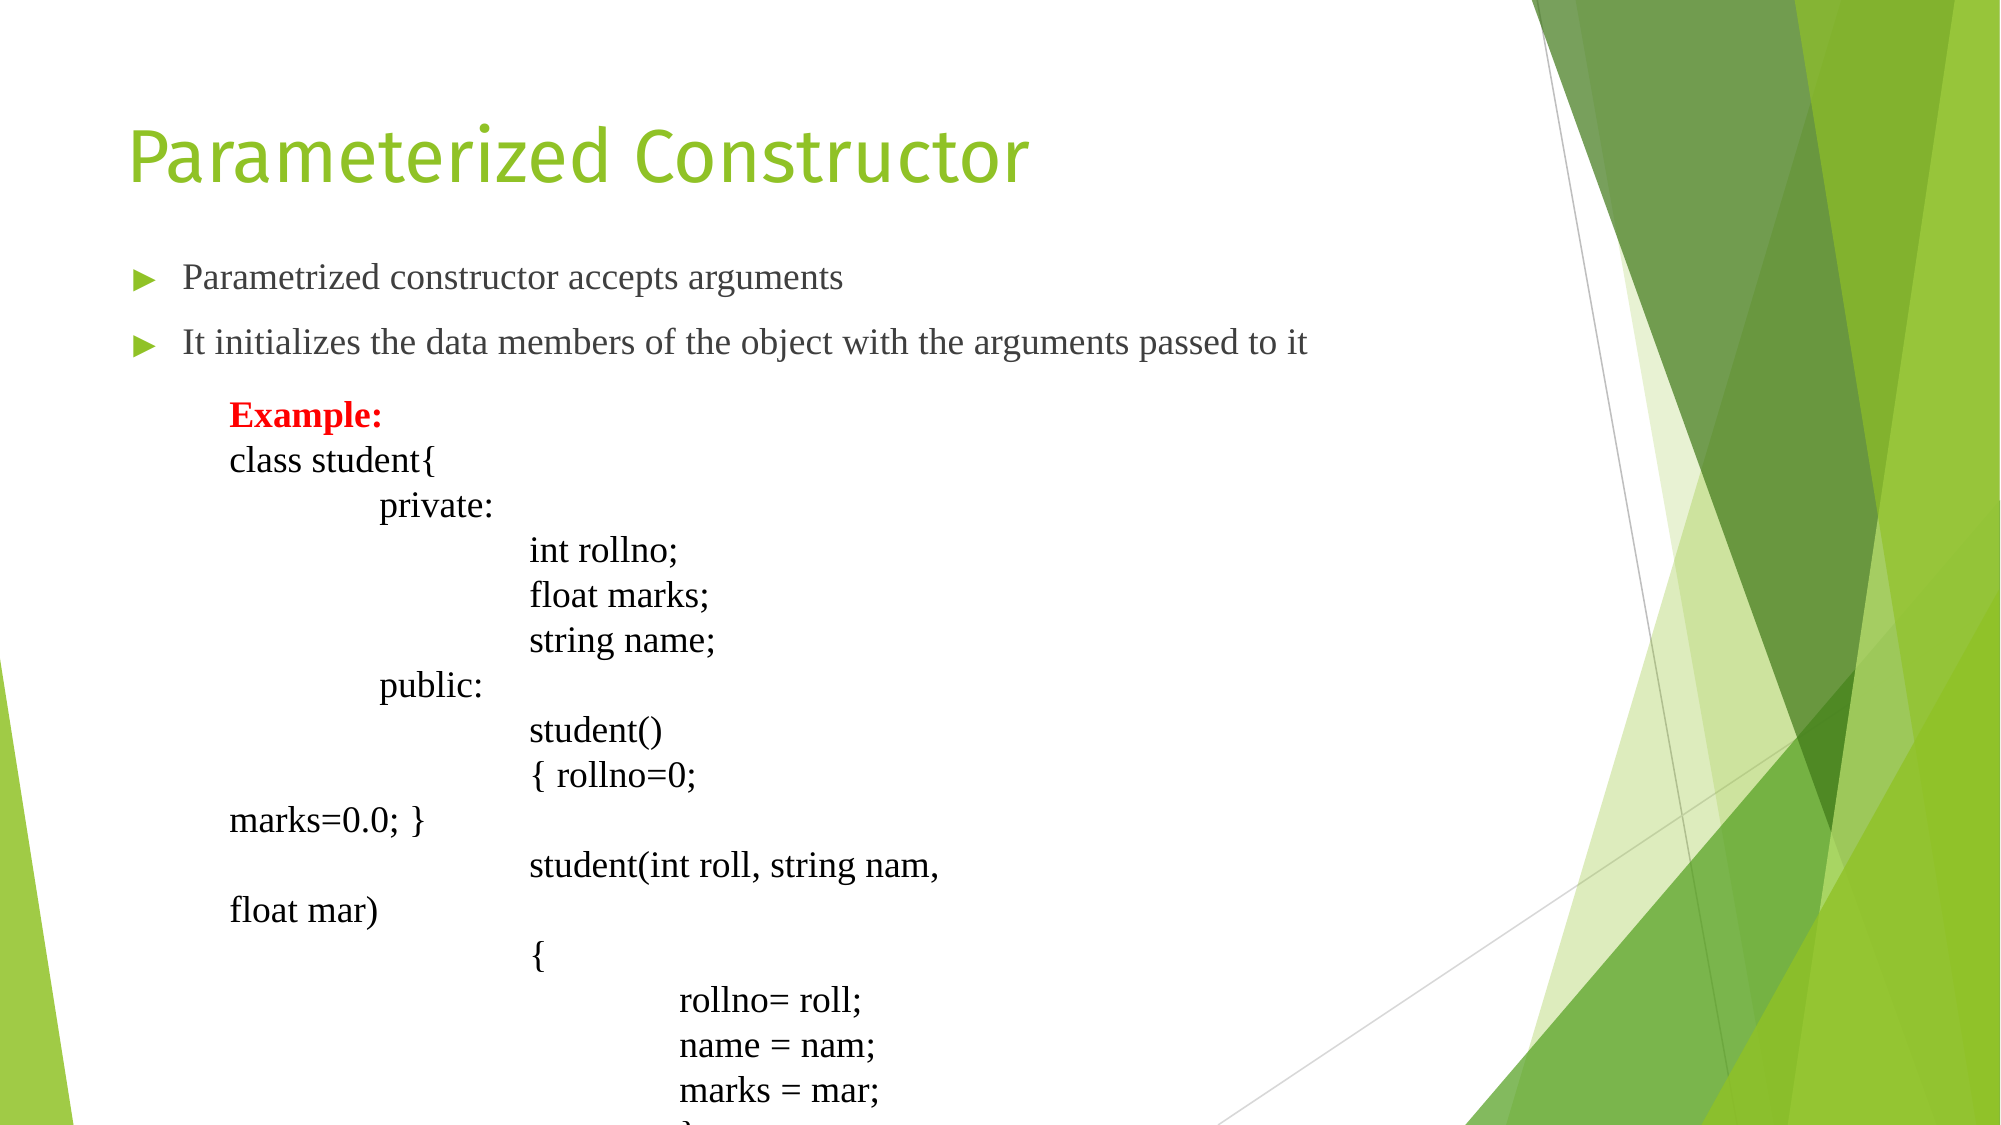

# Parameterized Constructor
Parametrized constructor accepts arguments
It initializes the data members of the object with the arguments passed to it

Example:
class student{
	private:
		int rollno;
		float marks;
		string name;
	public:
		student()
		{ rollno=0; 	marks=0.0; }
		student(int roll, string nam, float mar)
		{
			rollno= roll;
			name = nam;
			marks = mar;
			}